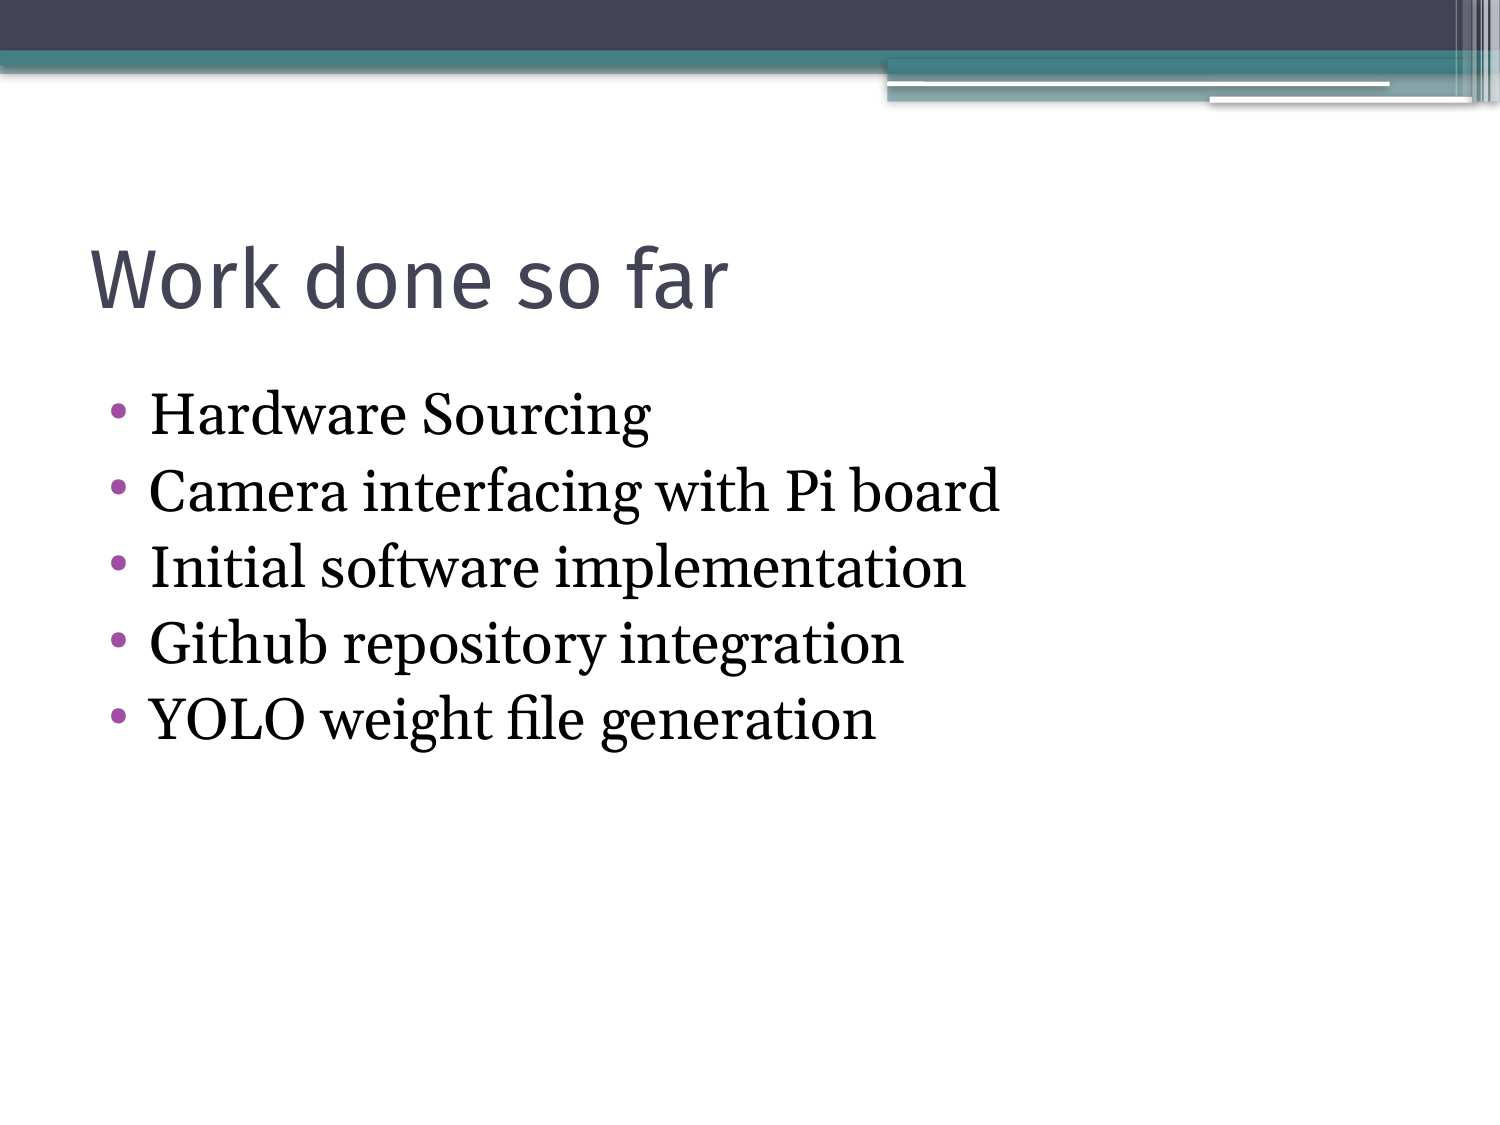

# Work done so far
Hardware Sourcing
Camera interfacing with Pi board
Initial software implementation
Github repository integration
YOLO weight file generation